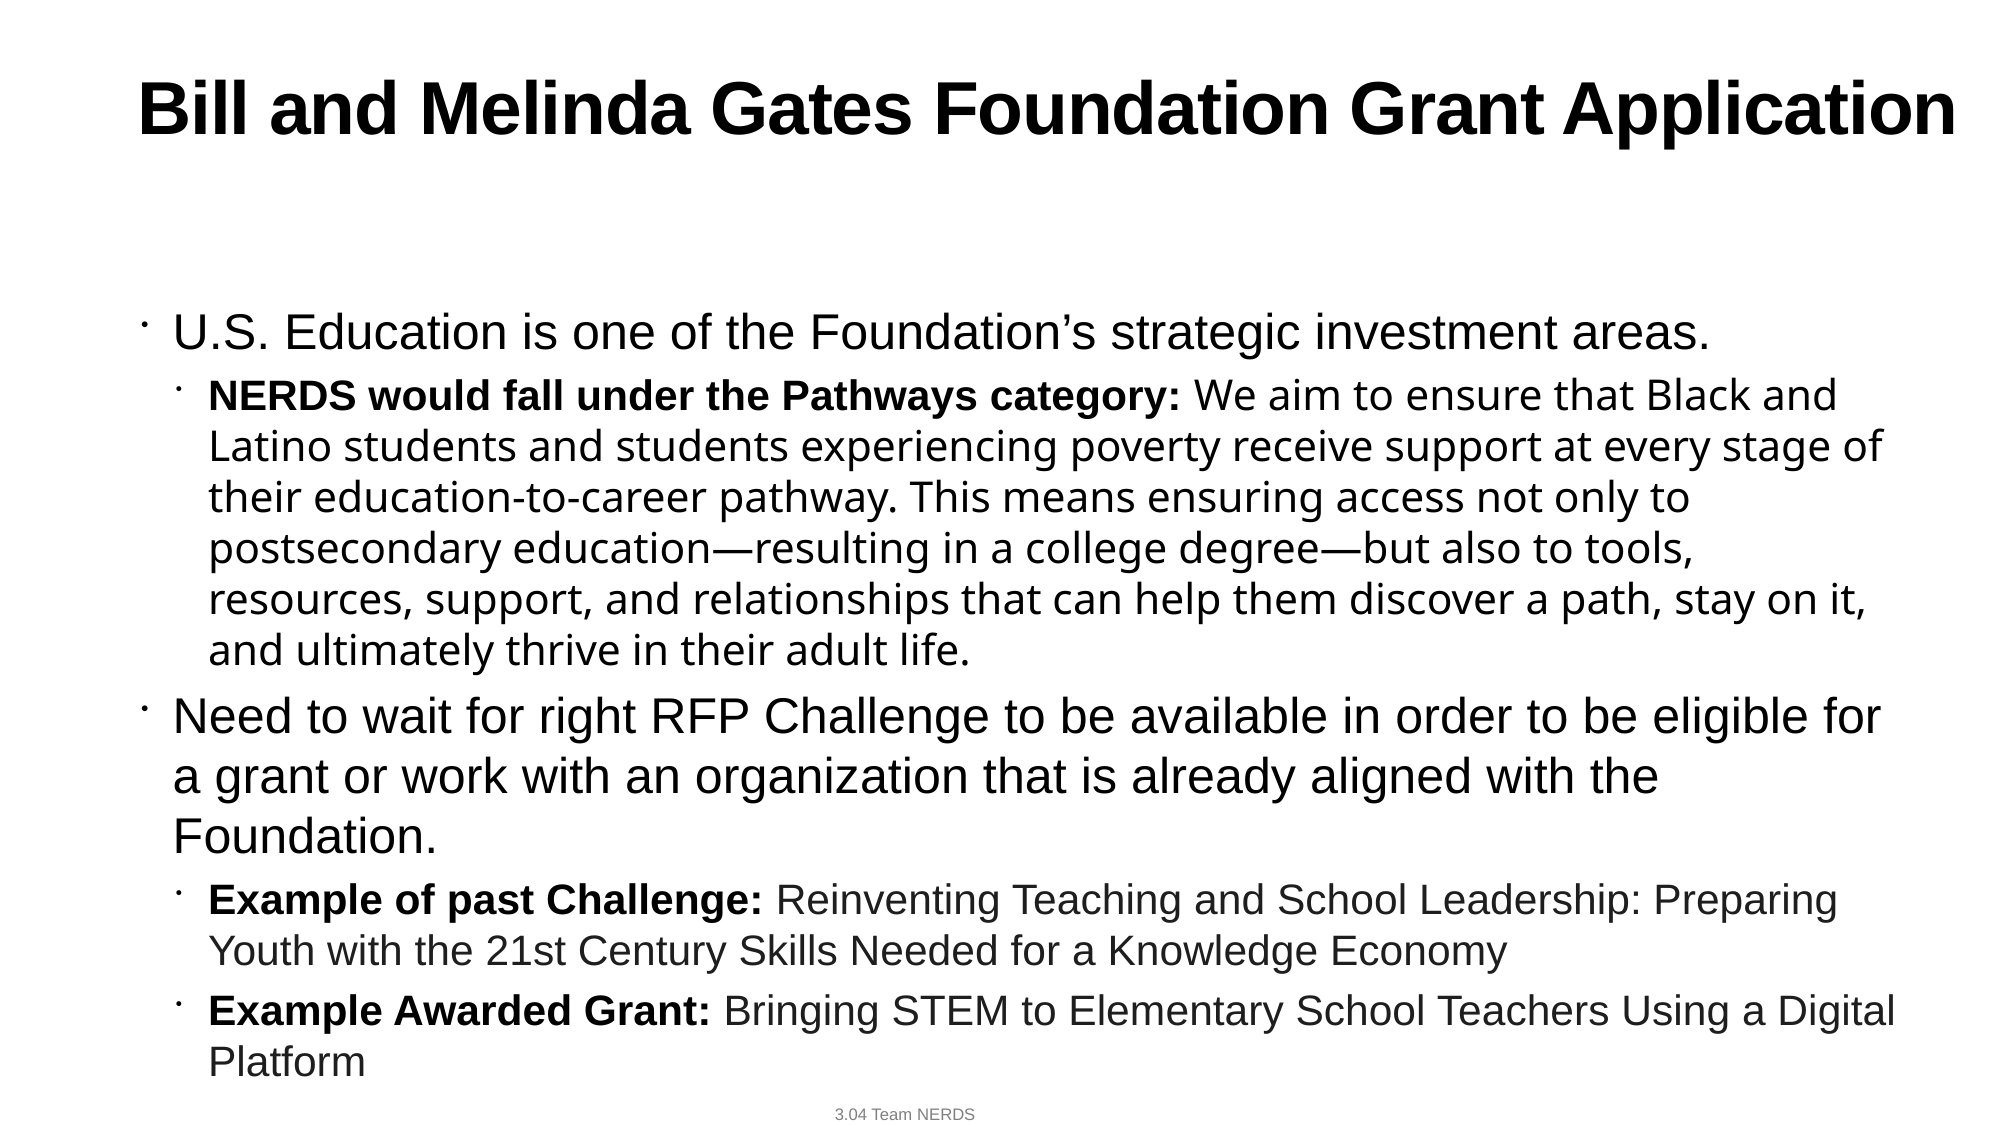

# Bill and Melinda Gates Foundation Grant Application
U.S. Education is one of the Foundation’s strategic investment areas.
NERDS would fall under the Pathways category: We aim to ensure that Black and Latino students and students experiencing poverty receive support at every stage of their education-to-career pathway. This means ensuring access not only to postsecondary education—resulting in a college degree—but also to tools, resources, support, and relationships that can help them discover a path, stay on it, and ultimately thrive in their adult life.
Need to wait for right RFP Challenge to be available in order to be eligible for a grant or work with an organization that is already aligned with the Foundation.
Example of past Challenge: Reinventing Teaching and School Leadership: Preparing Youth with the 21st Century Skills Needed for a Knowledge Economy
Example Awarded Grant: Bringing STEM to Elementary School Teachers Using a Digital Platform

3.04 Team NERDS